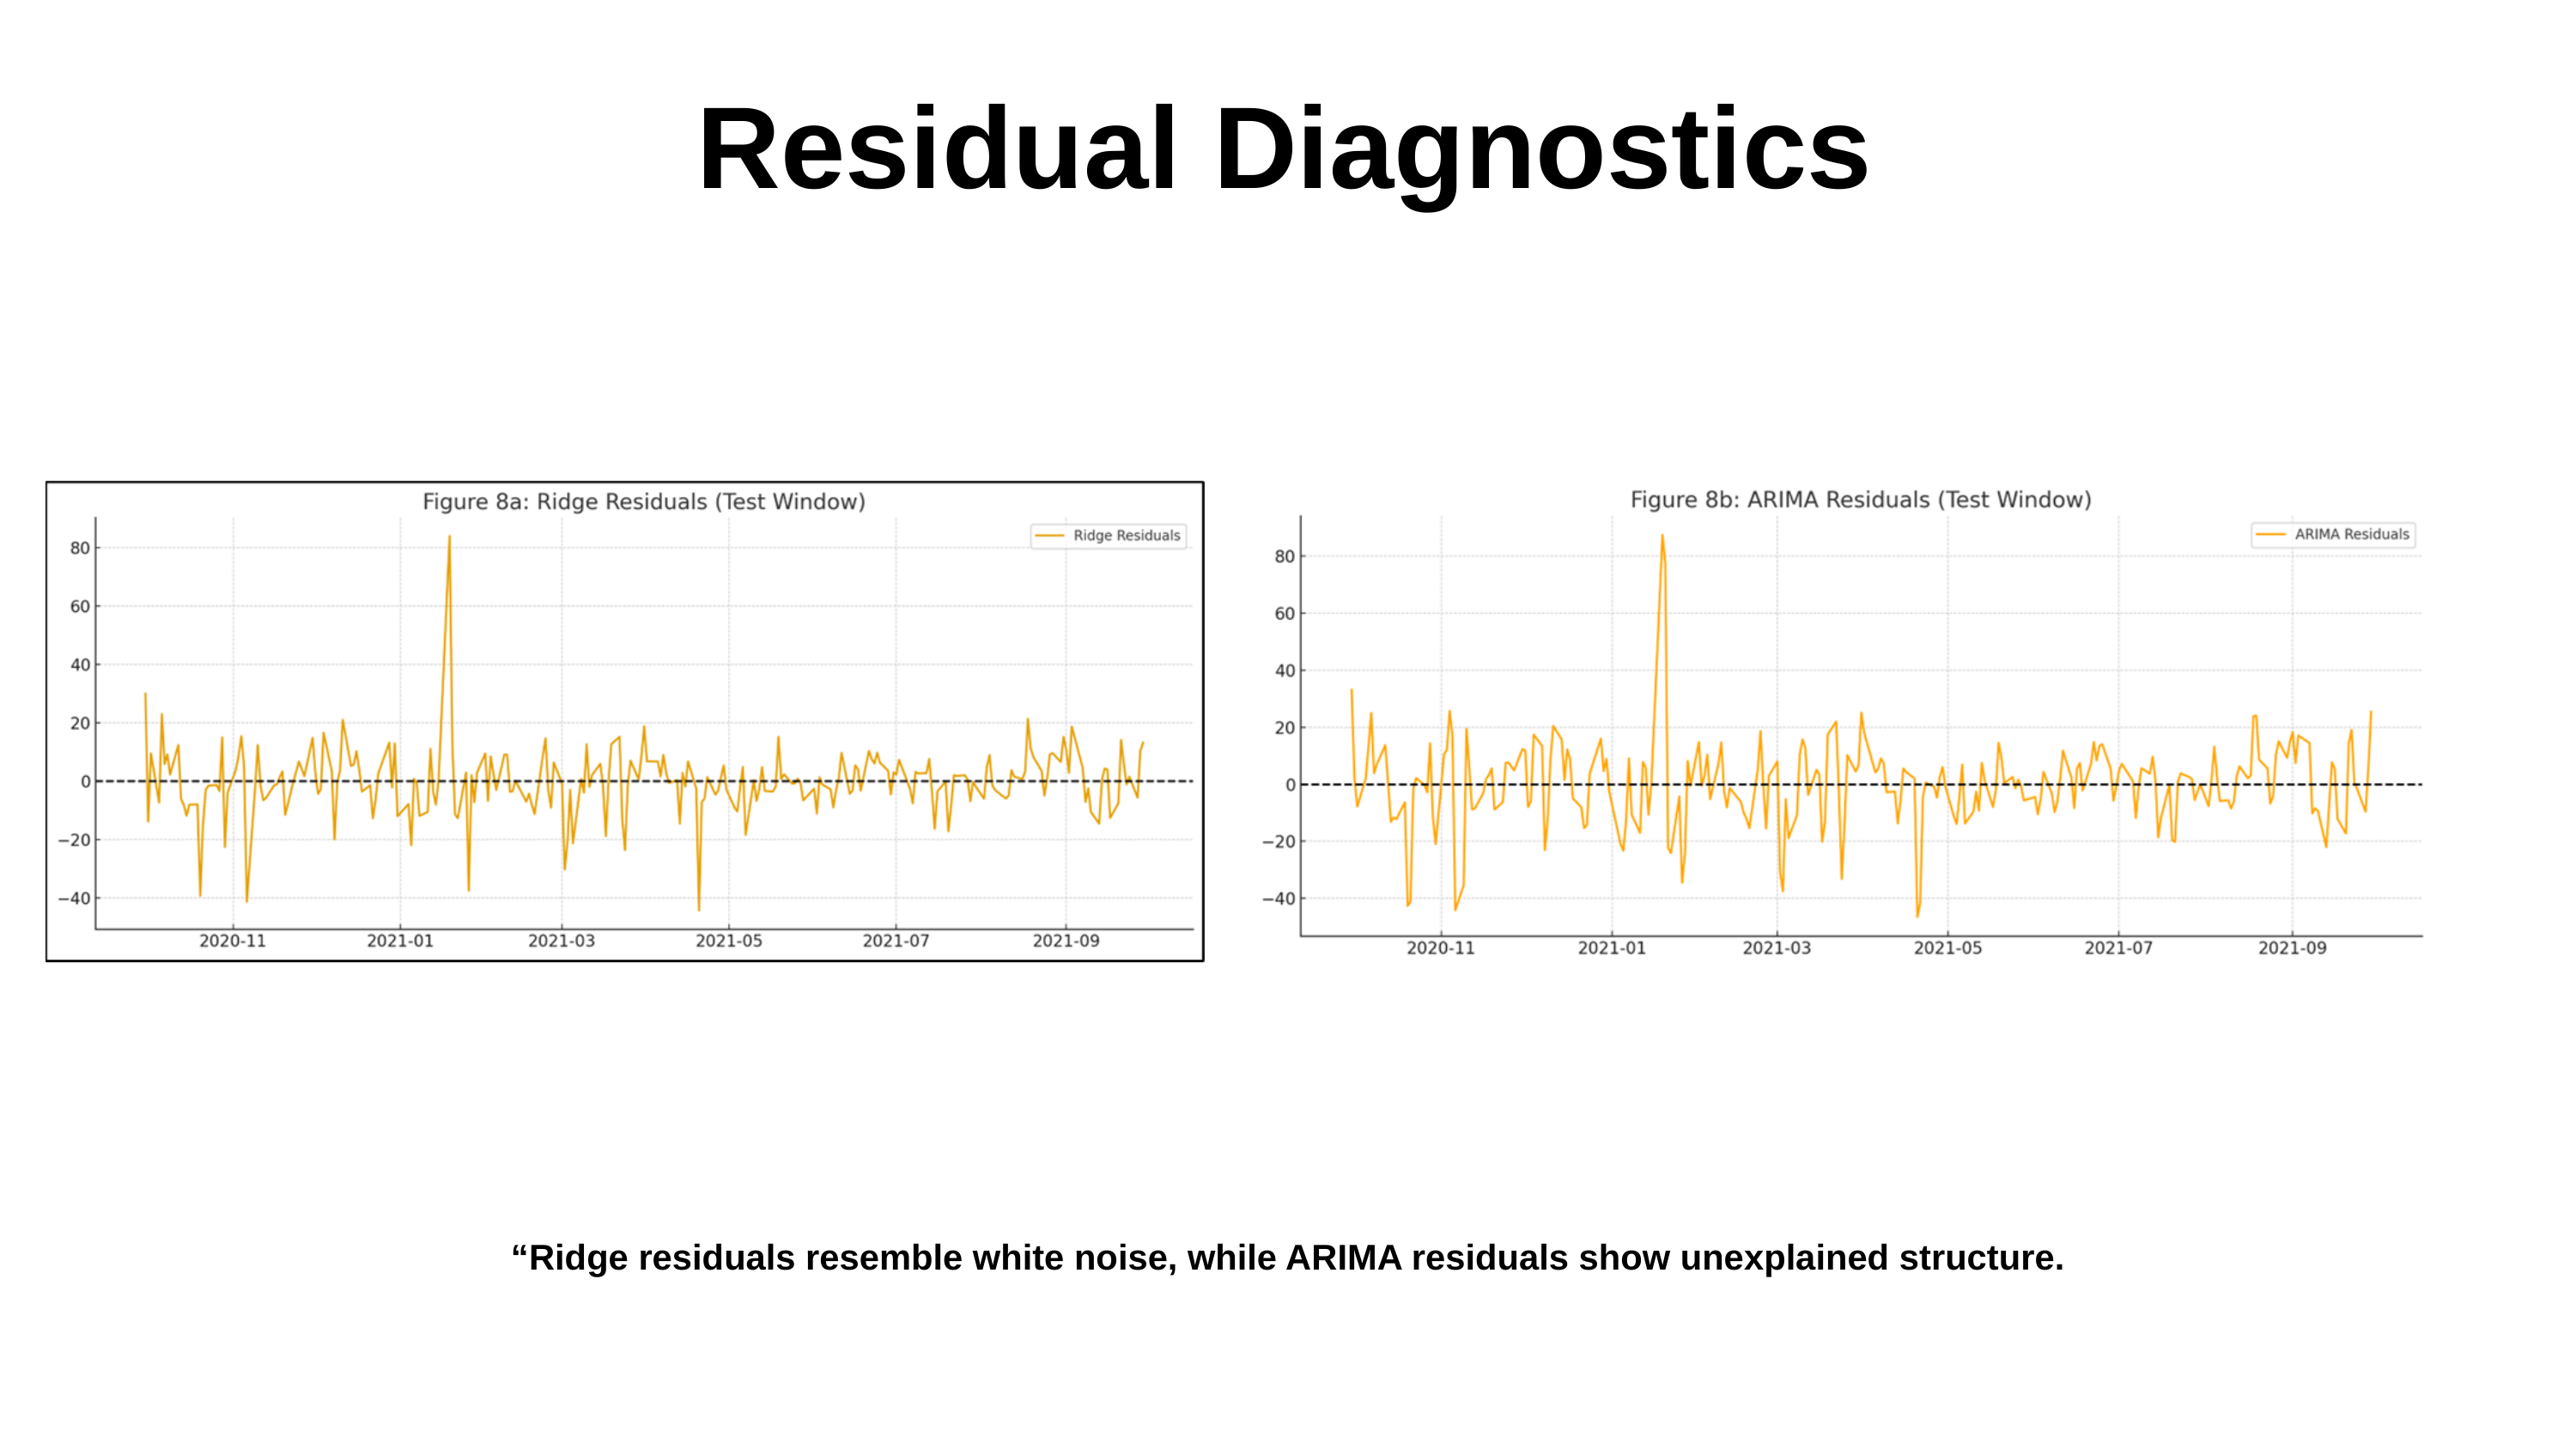

Residual Diagnostics

“Ridge residuals resemble white noise, while ARIMA residuals show unexplained structure.